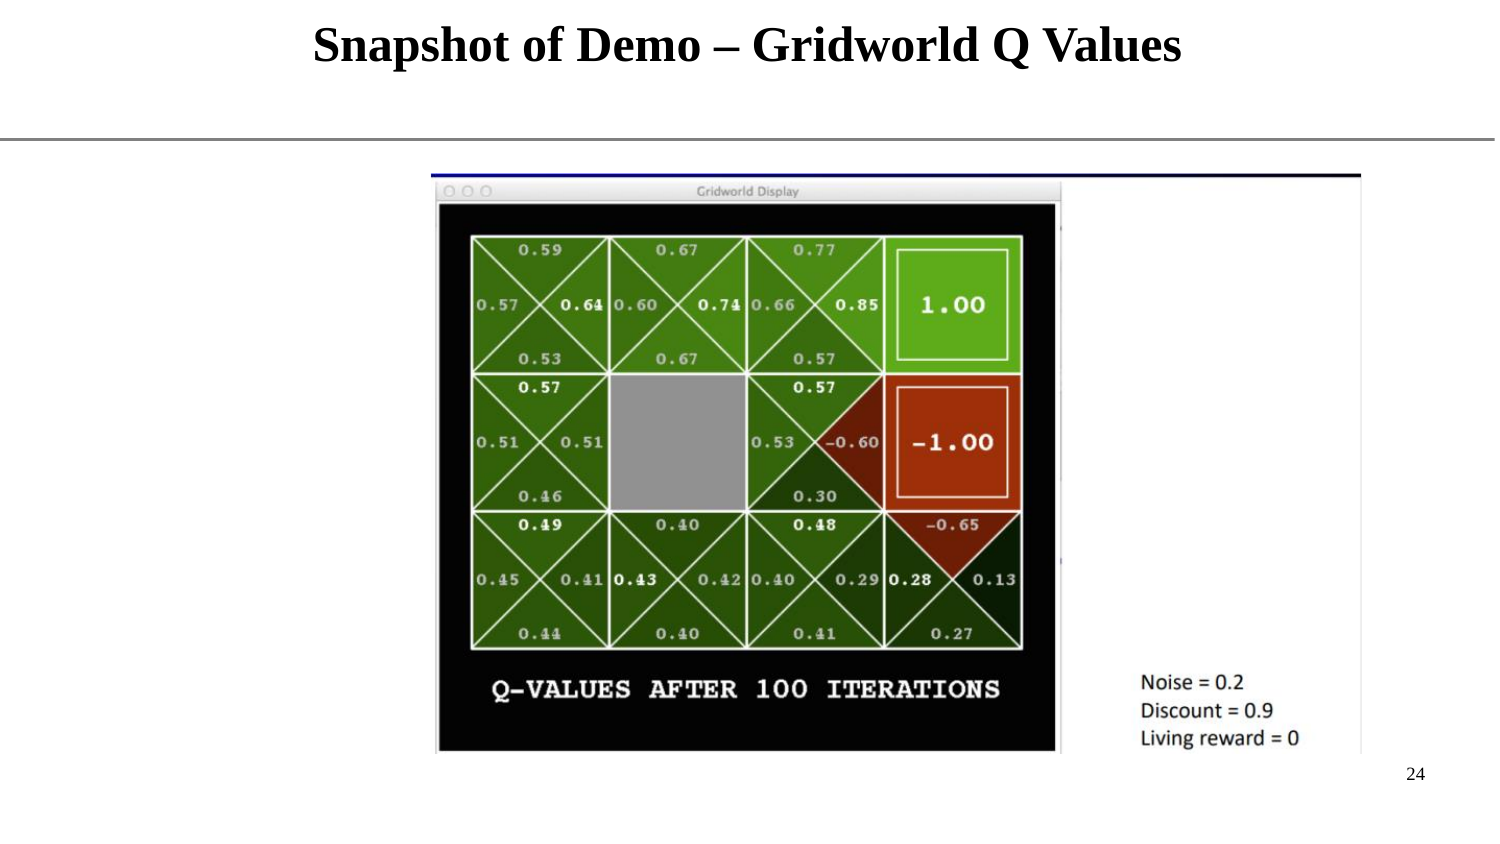

Snapshot of Demo – Gridworld Q Values

24